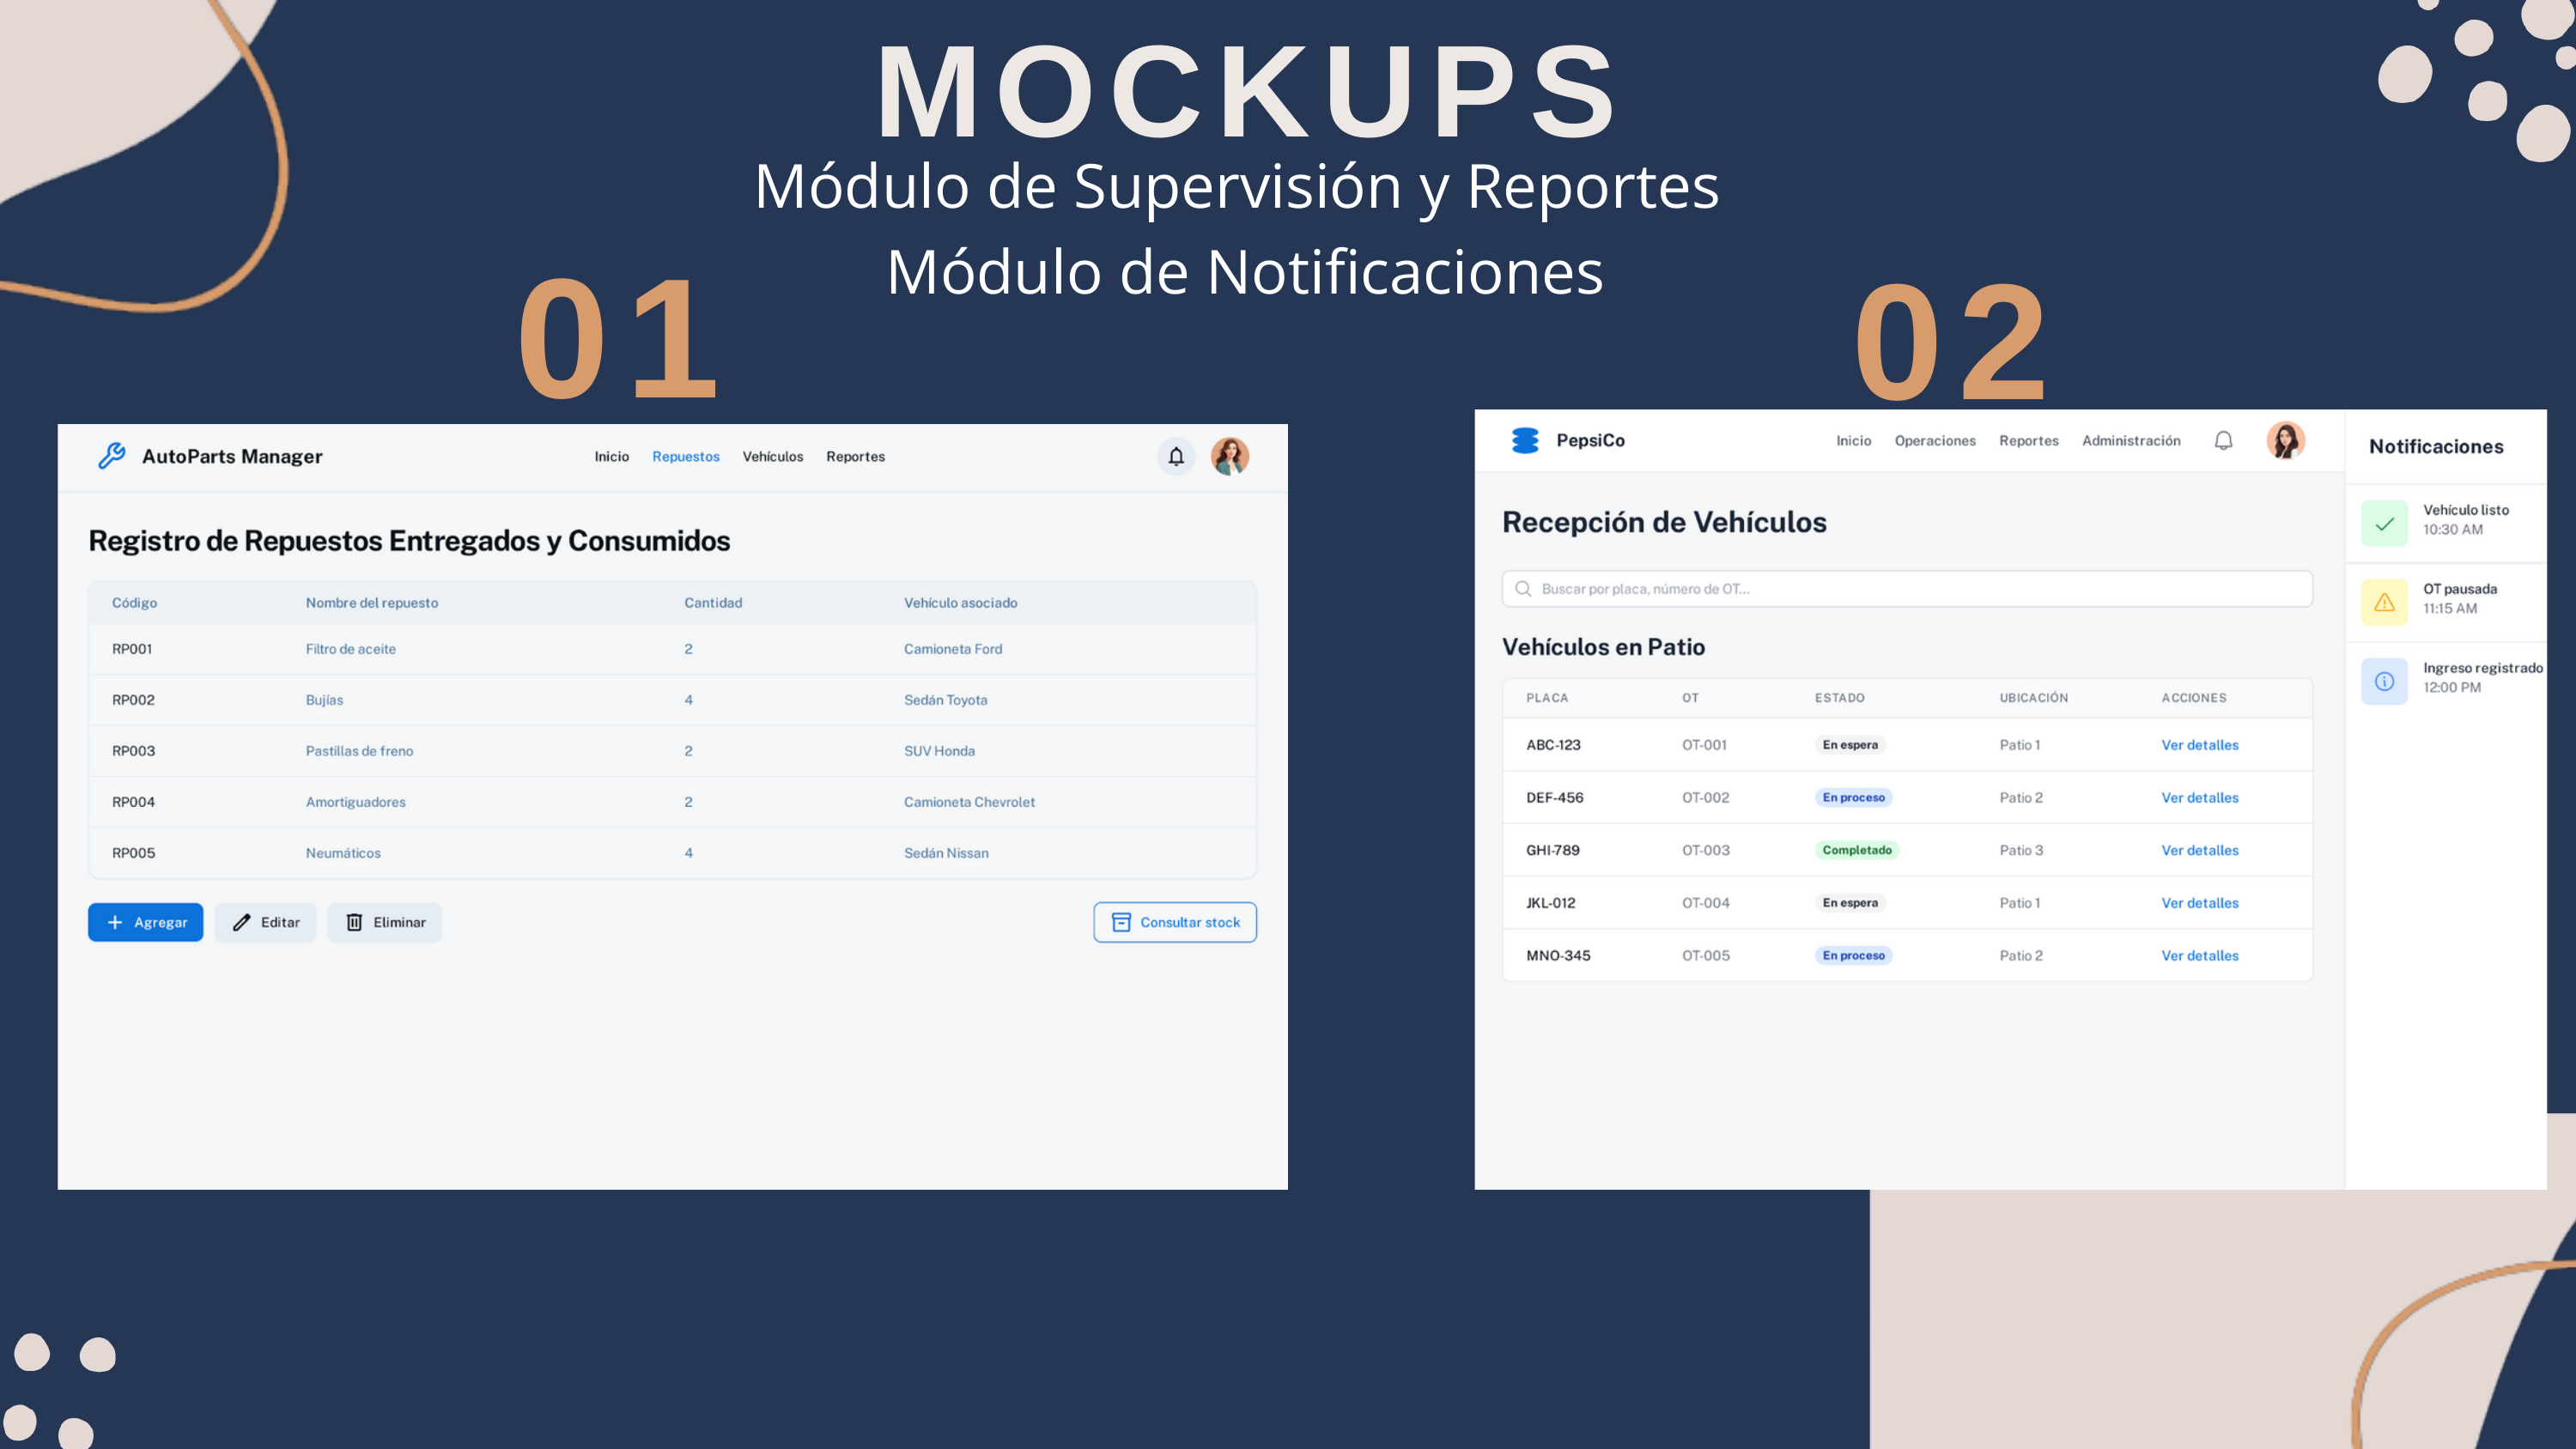

MOCKUPS
Módulo de Supervisión y Reportes
Módulo de Notificaciones

01
02